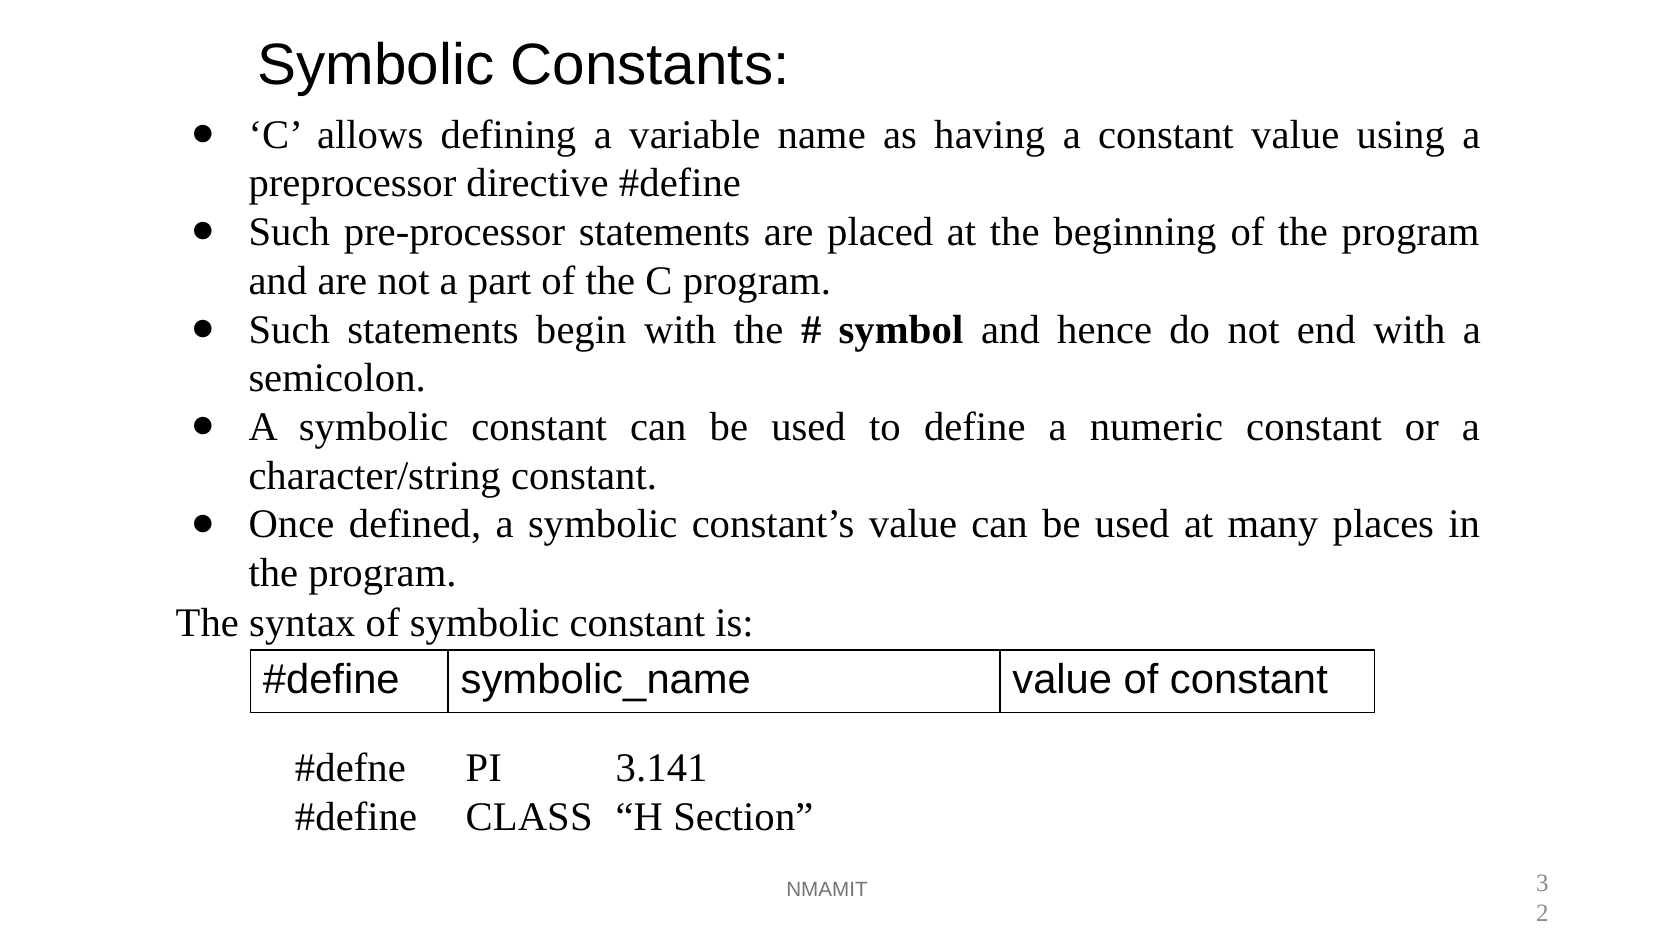

# Symbolic Constants:
‘C’ allows defining a variable name as having a constant value using a preprocessor directive #define
Such pre-processor statements are placed at the beginning of the program and are not a part of the C program.
Such statements begin with the # symbol and hence do not end with a semicolon.
A symbolic constant can be used to define a numeric constant or a character/string constant.
Once defined, a symbolic constant’s value can be used at many places in the program.
The syntax of symbolic constant is:
| #define | symbolic\_name | value of constant |
| --- | --- | --- |
#defne
#define
PI	3.141
CLASS	“H Section”
NMAMIT
32